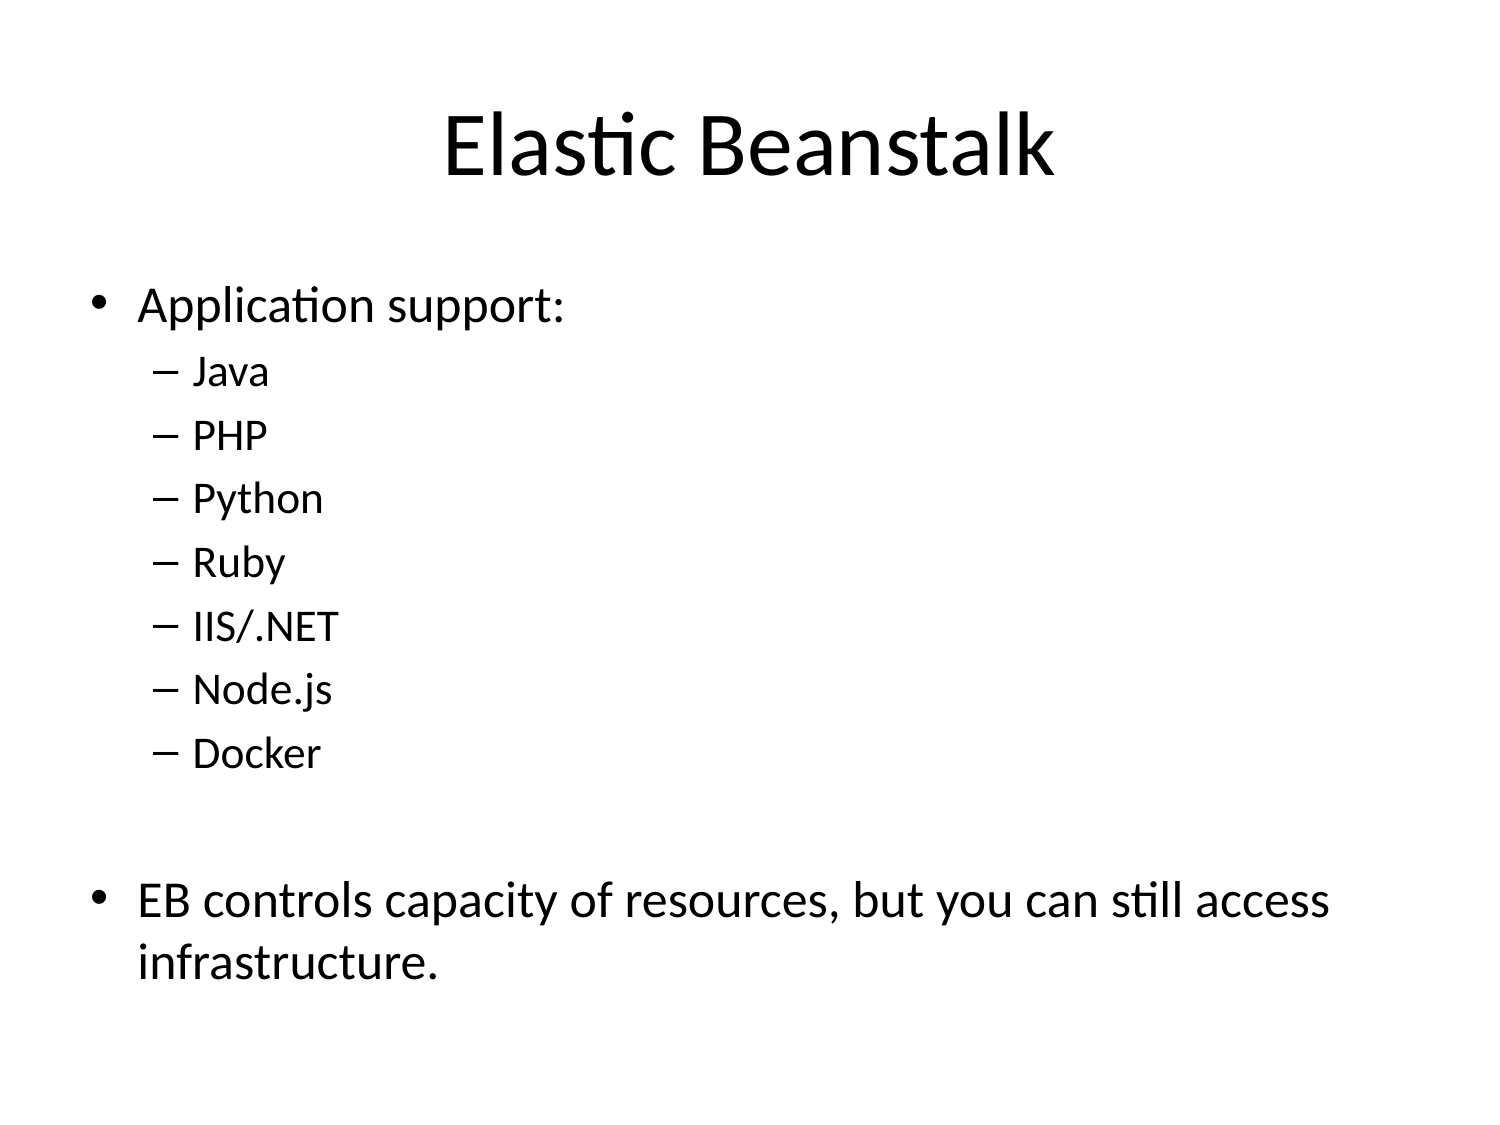

# Elastic Beanstalk
Application support:
Java
PHP
Python
Ruby
IIS/.NET
Node.js
Docker

EB controls capacity of resources, but you can still access infrastructure.